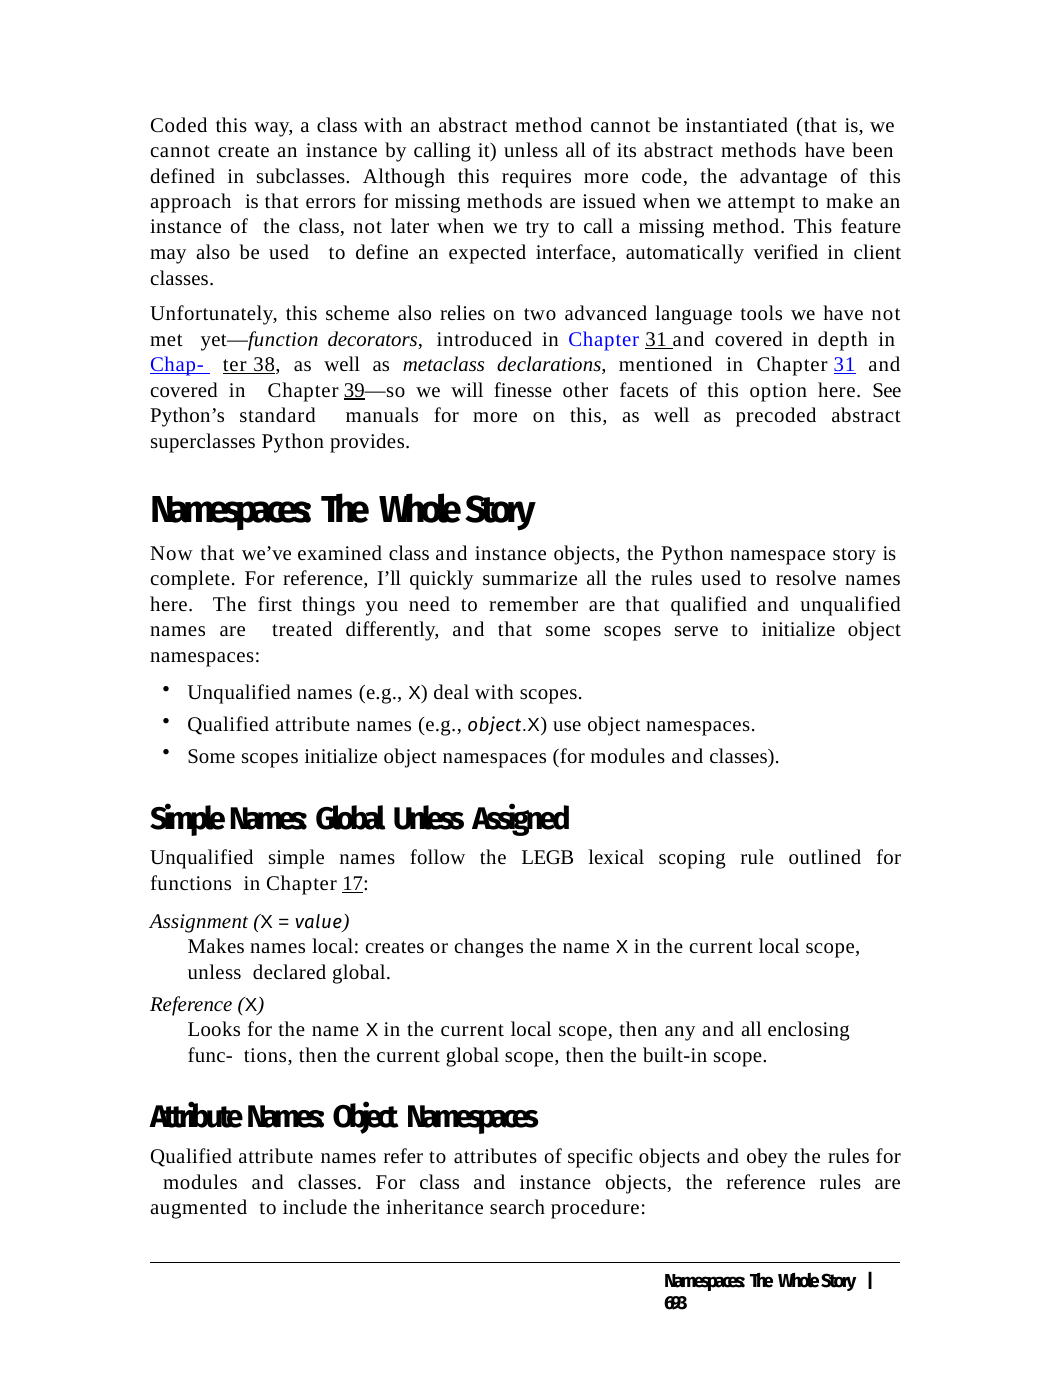

Coded this way, a class with an abstract method cannot be instantiated (that is, we  cannot create an instance by calling it) unless all of its abstract methods have been  defined in subclasses. Although this requires more code, the advantage of this approach  is that errors for missing methods are issued when we attempt to make an instance of  the class, not later when we try to call a missing method. This feature may also be used  to define an expected interface, automatically verified in client classes.
Unfortunately, this scheme also relies on two advanced language tools we have not met  yet—function decorators, introduced in Chapter 31 and covered in depth in Chap-  ter 38, as well as metaclass declarations, mentioned in Chapter 31 and covered in  Chapter 39—so we will finesse other facets of this option here. See Python’s standard  manuals for more on this, as well as precoded abstract superclasses Python provides.

Namespaces: The Whole Story
Now that we’ve examined class and instance objects, the Python namespace story is  complete. For reference, I’ll quickly summarize all the rules used to resolve names here.  The first things you need to remember are that qualified and unqualified names are  treated differently, and that some scopes serve to initialize object namespaces:
Unqualified names (e.g., X) deal with scopes.
Qualified attribute names (e.g., object.X) use object namespaces.
Some scopes initialize object namespaces (for modules and classes).

Simple Names: Global Unless Assigned
Unqualified simple names follow the LEGB lexical scoping rule outlined for functions  in Chapter 17:
Assignment (X = value)
Makes names local: creates or changes the name X in the current local scope, unless  declared global.
Reference (X)
Looks for the name X in the current local scope, then any and all enclosing func-  tions, then the current global scope, then the built-in scope.

Attribute Names: Object Namespaces
Qualified attribute names refer to attributes of specific objects and obey the rules for  modules and classes. For class and instance objects, the reference rules are augmented  to include the inheritance search procedure:

Namespaces: The Whole Story  |  693